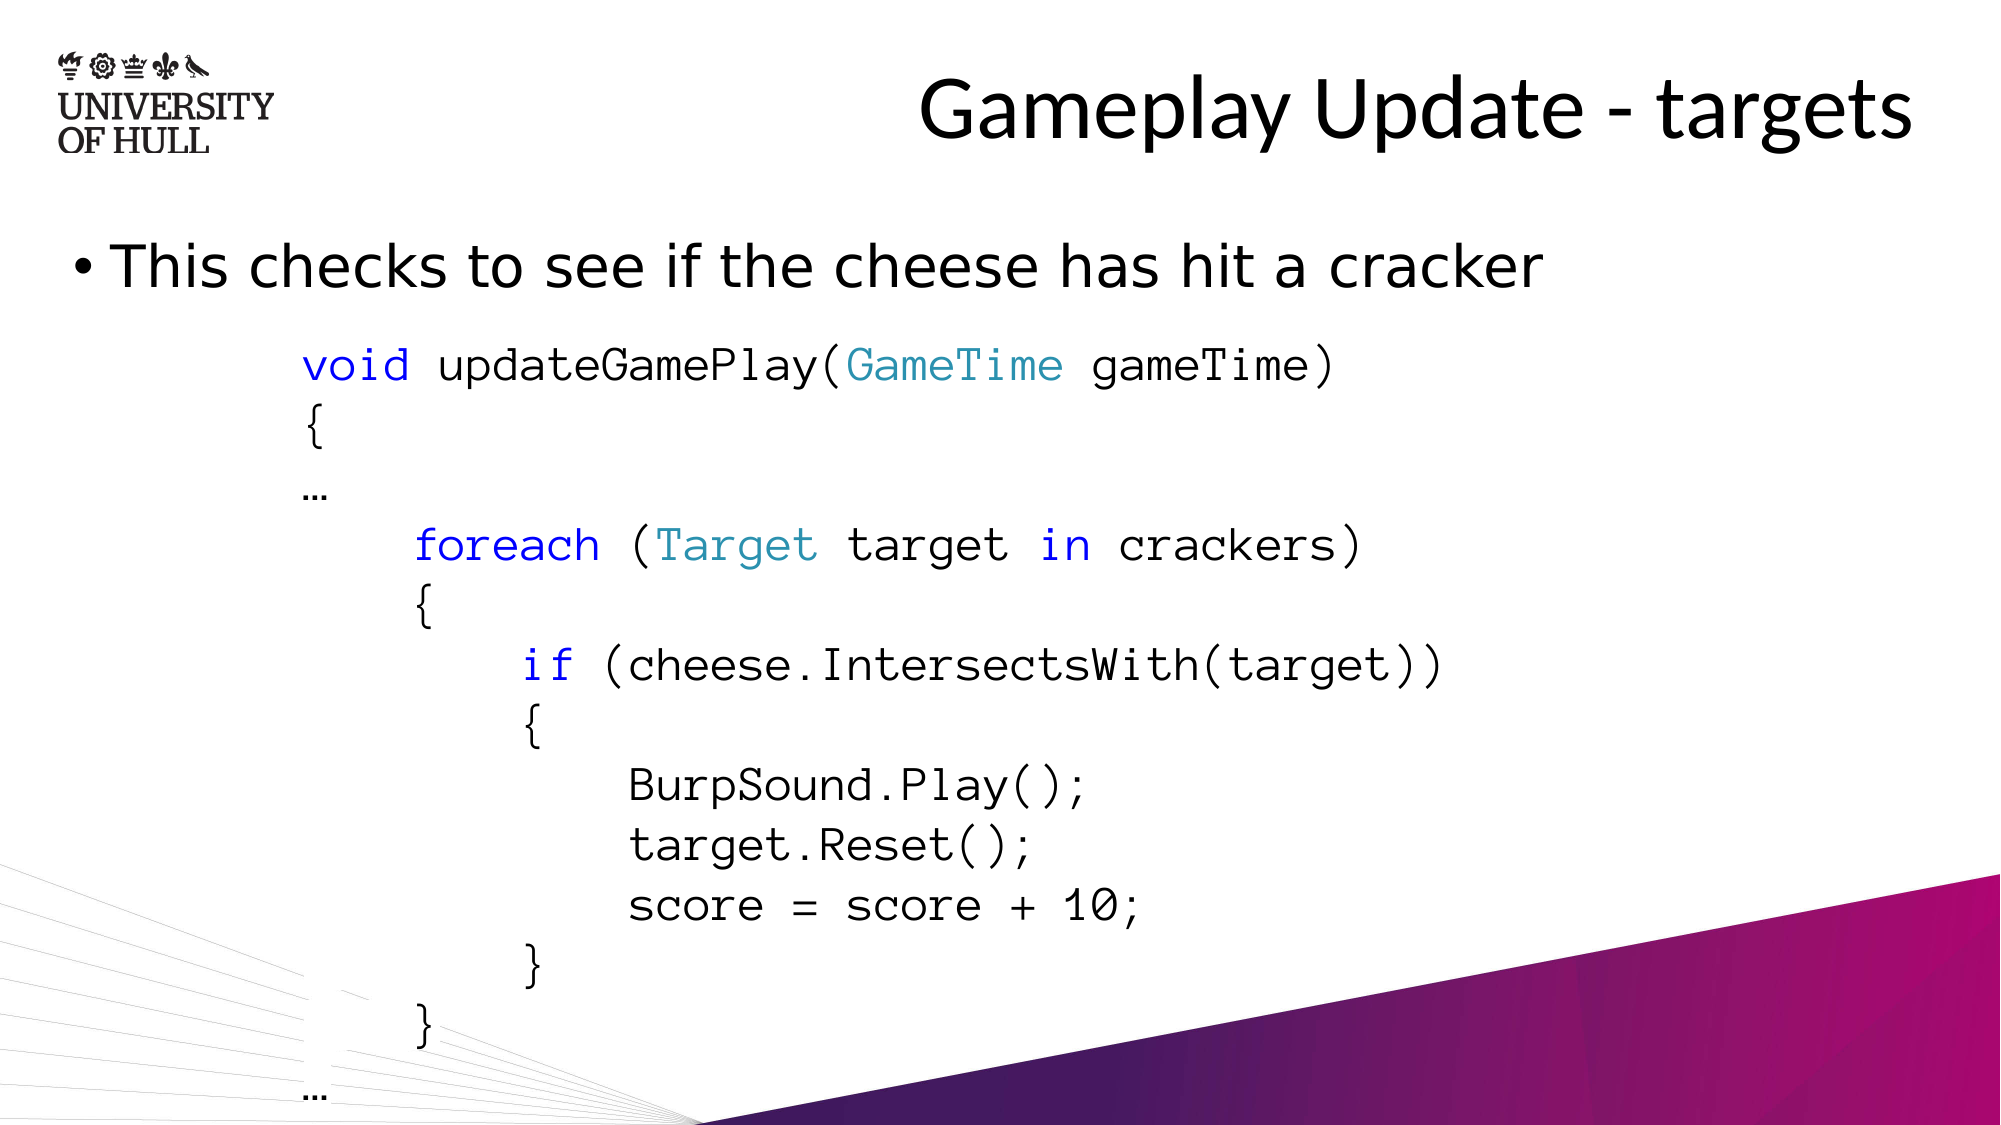

# Gameplay Update - targets
This checks to see if the cheese has hit a cracker
void updateGamePlay(GameTime gameTime)
{
…
    foreach (Target target in crackers)
    {
        if (cheese.IntersectsWith(target))
        {
            BurpSound.Play();
            target.Reset();
            score = score + 10;
        }
    }
…